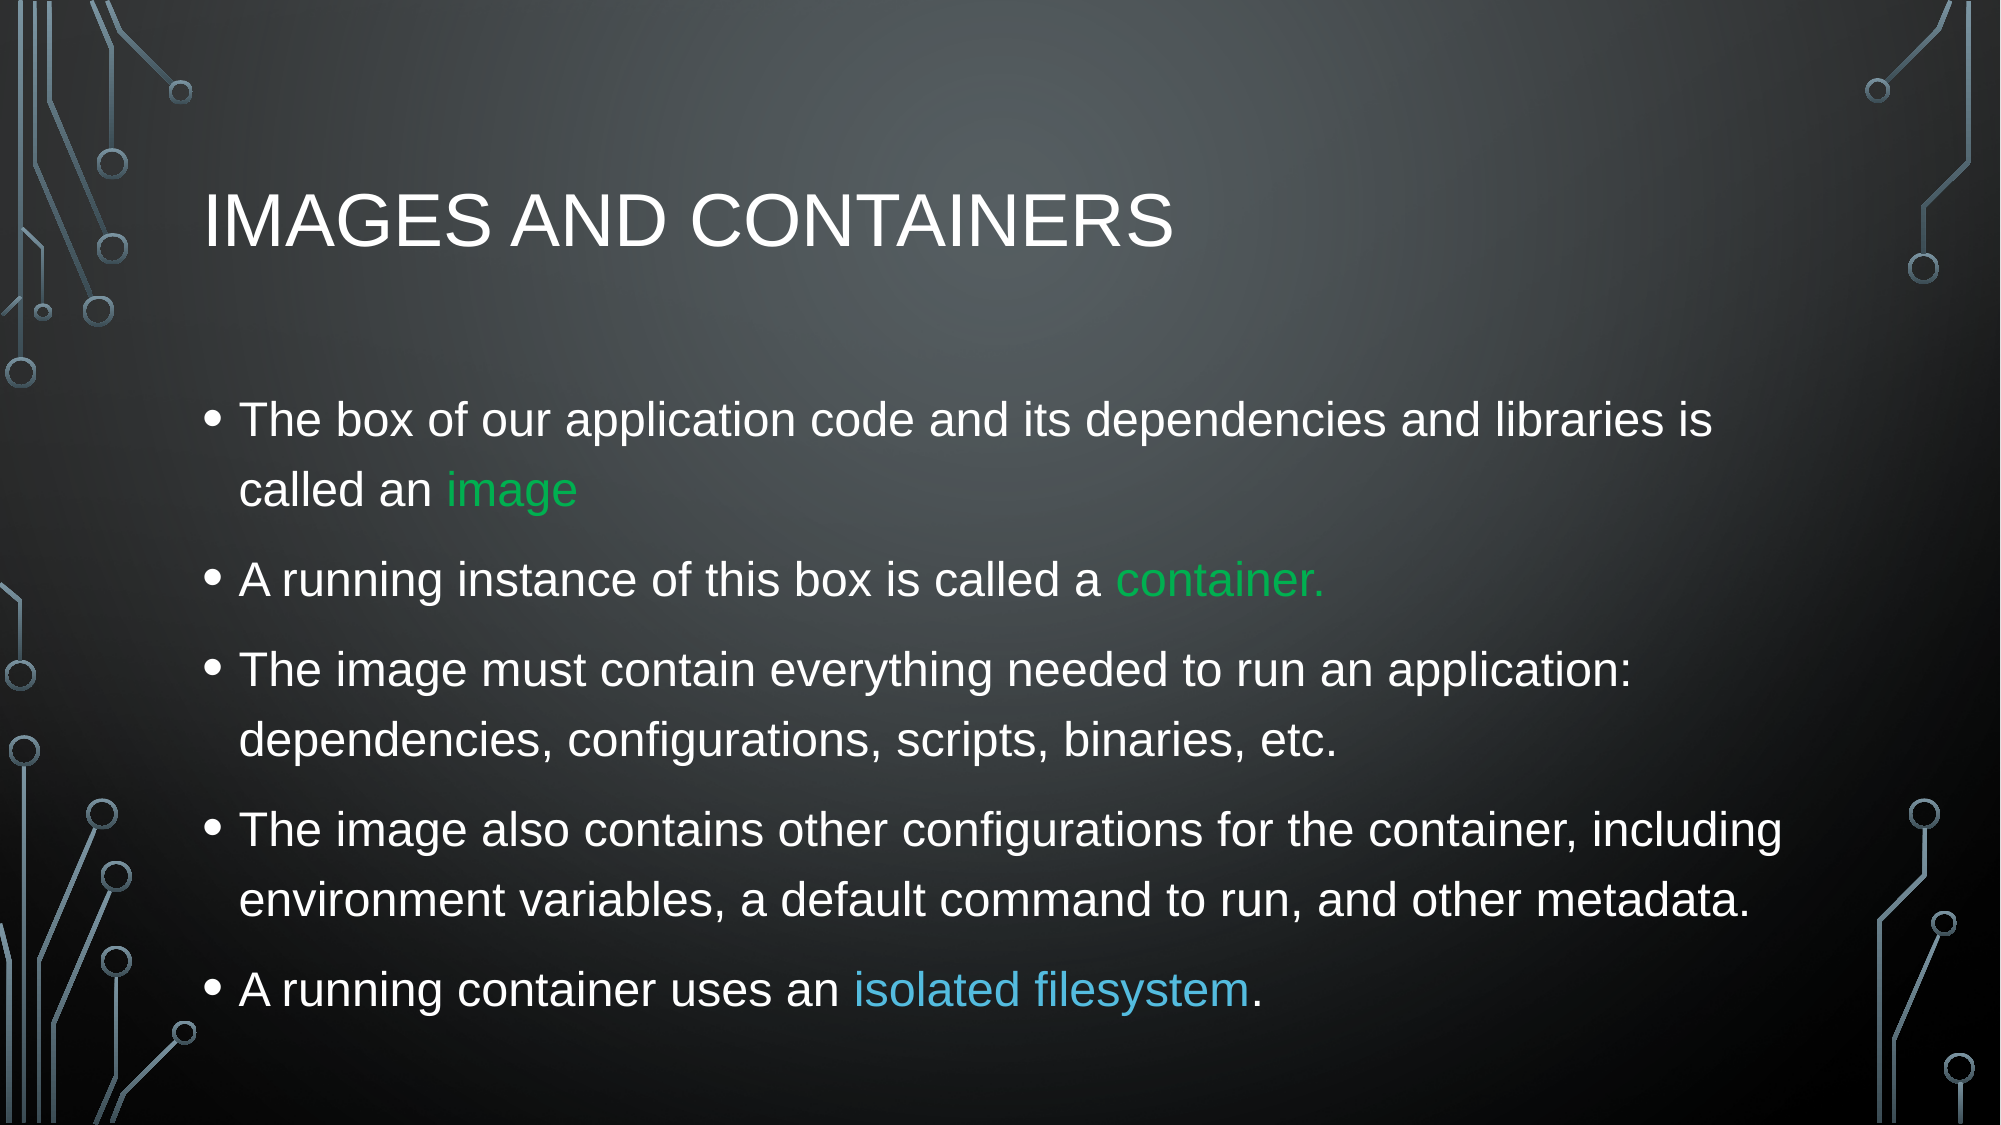

# Images and Containers
The box of our application code and its dependencies and libraries is called an image
A running instance of this box is called a container.
The image must contain everything needed to run an application: dependencies, configurations, scripts, binaries, etc.
The image also contains other configurations for the container, including environment variables, a default command to run, and other metadata.
A running container uses an isolated filesystem.